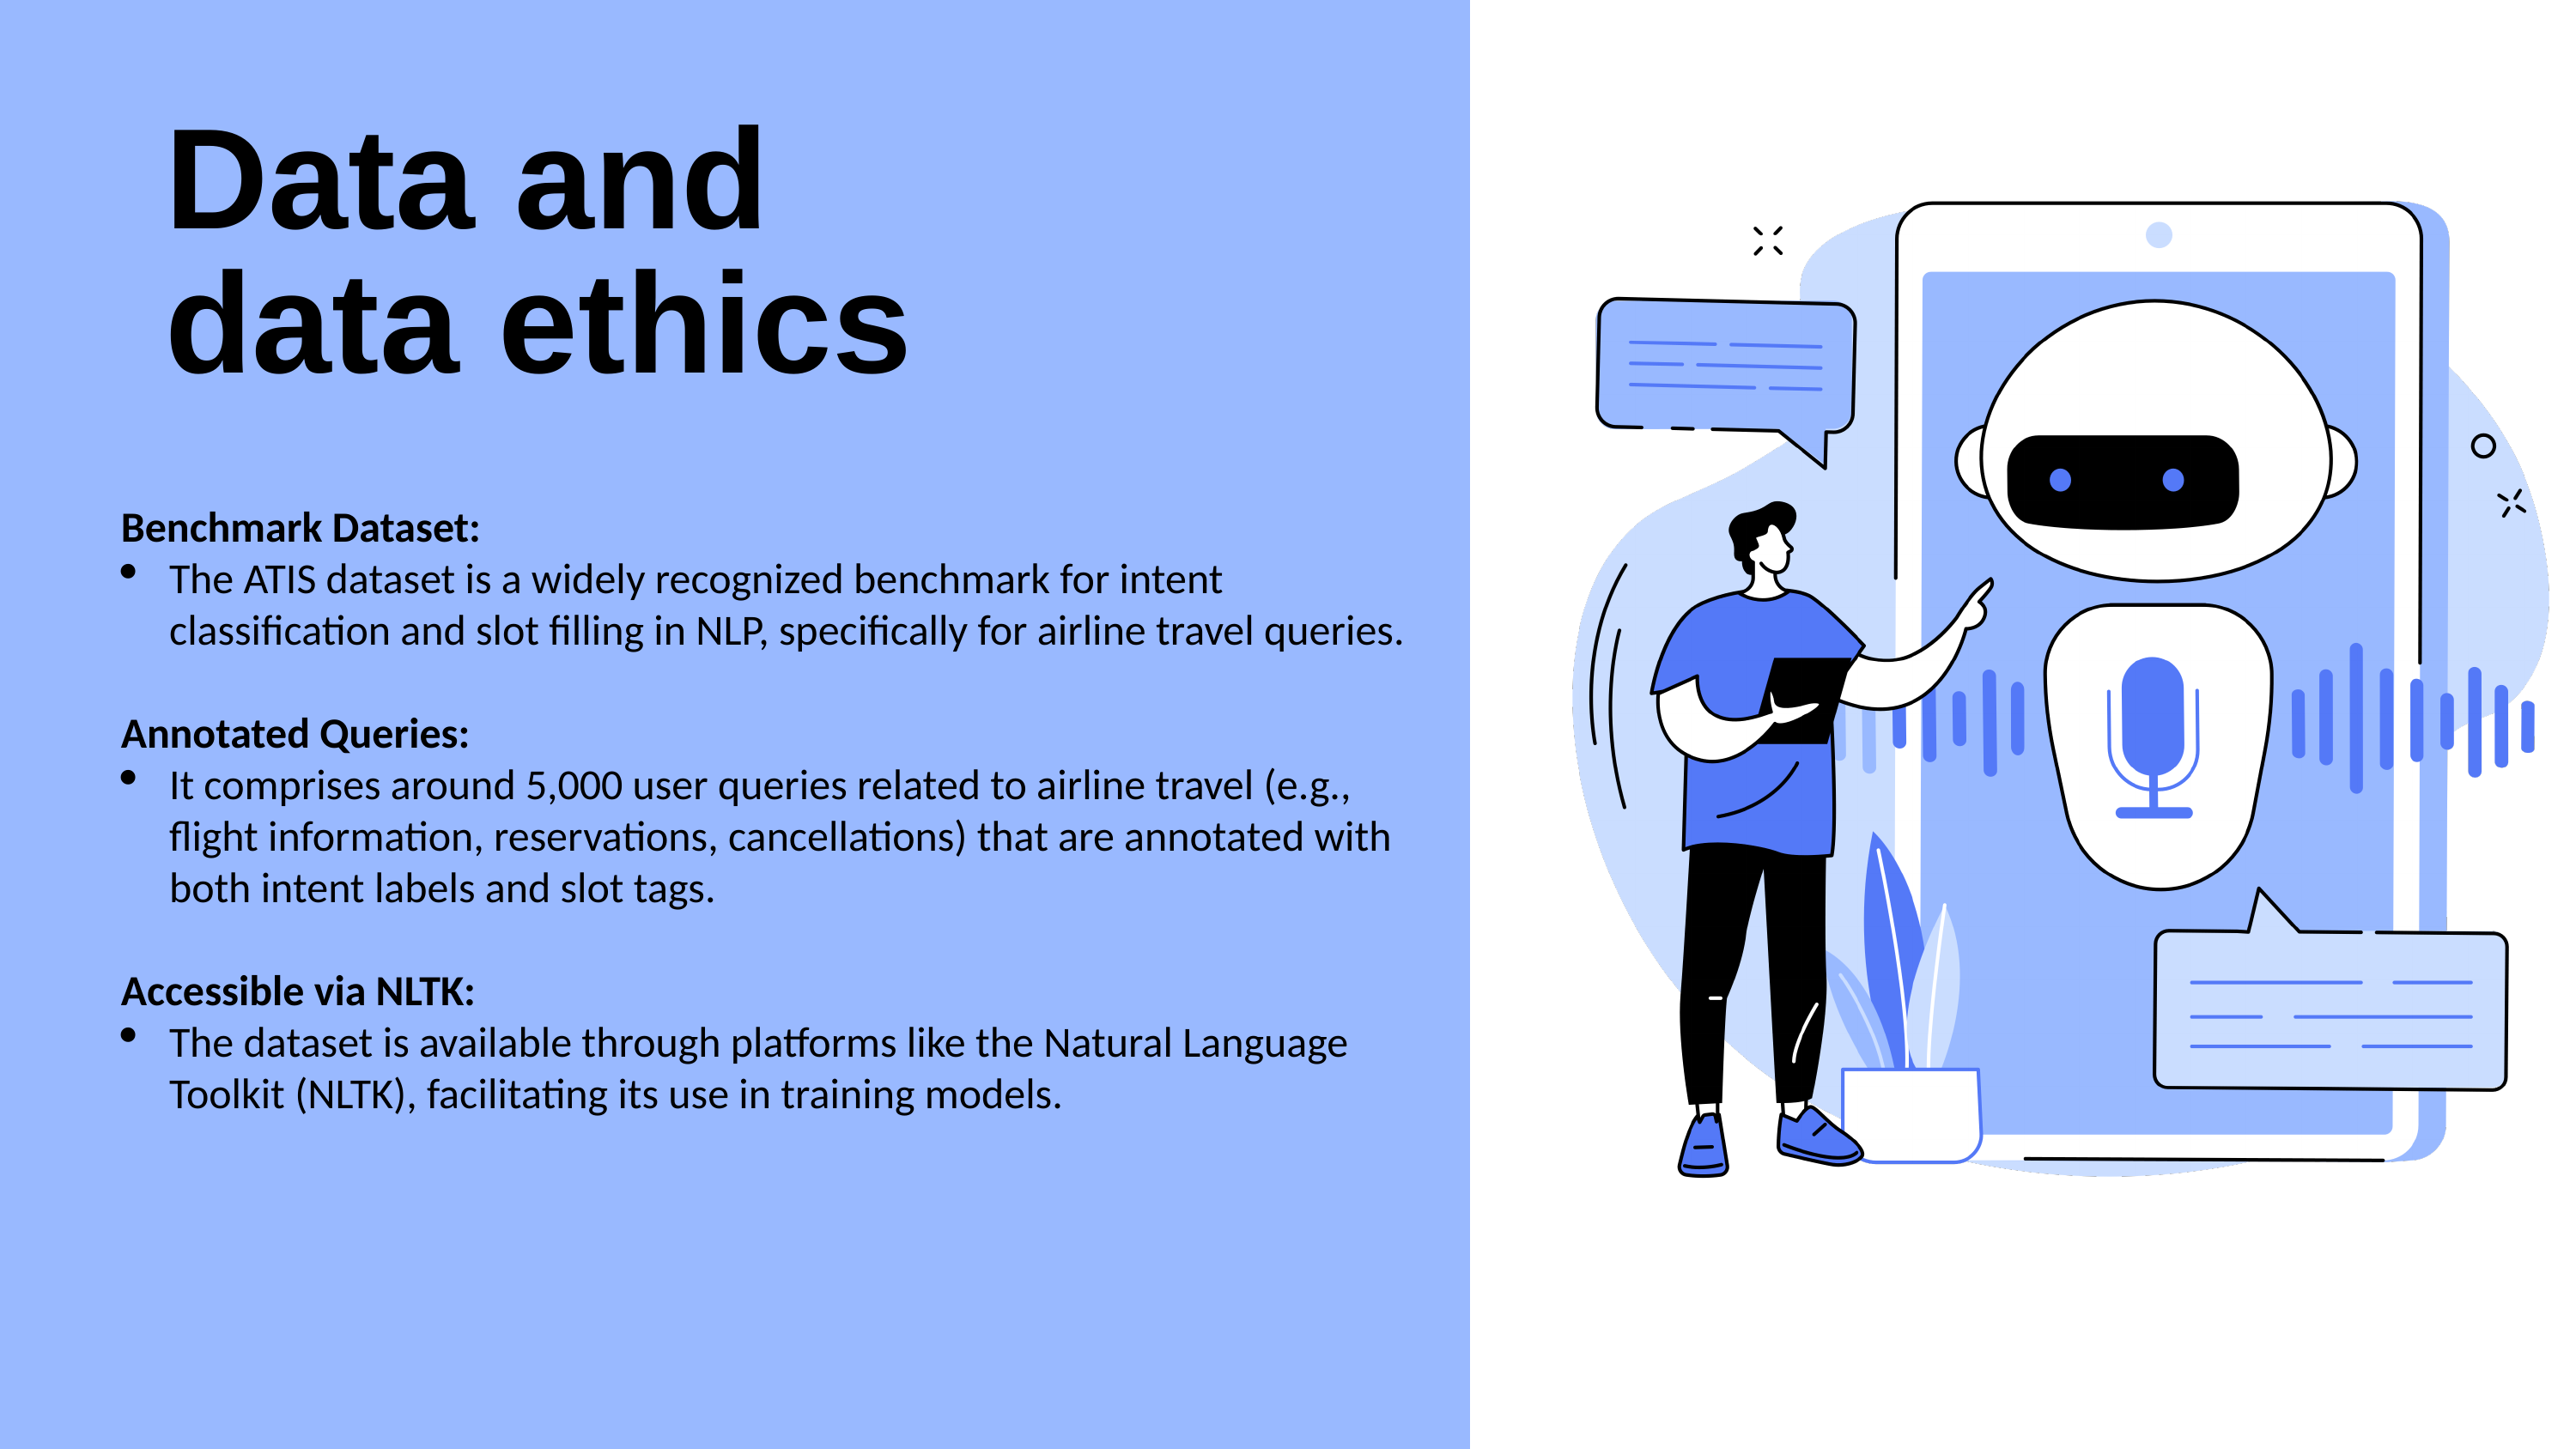

Data and data ethics

Benchmark Dataset:
The ATIS dataset is a widely recognized benchmark for intent classification and slot filling in NLP, specifically for airline travel queries.

Annotated Queries:
It comprises around 5,000 user queries related to airline travel (e.g., flight information, reservations, cancellations) that are annotated with both intent labels and slot tags.

Accessible via NLTK:
The dataset is available through platforms like the Natural Language Toolkit (NLTK), facilitating its use in training models.